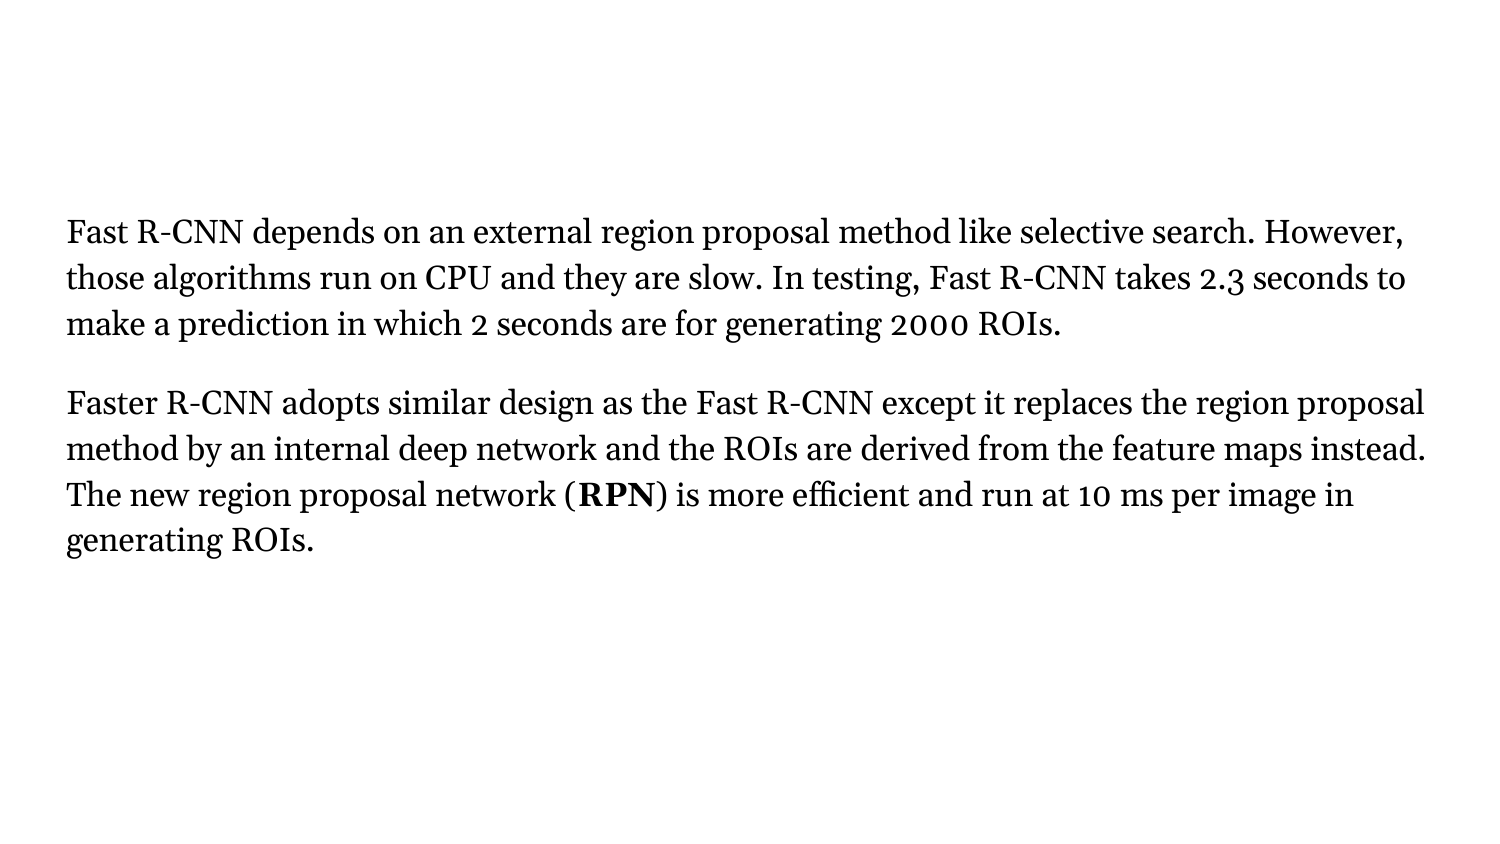

#
Fast R-CNN depends on an external region proposal method like selective search. However, those algorithms run on CPU and they are slow. In testing, Fast R-CNN takes 2.3 seconds to make a prediction in which 2 seconds are for generating 2000 ROIs.
Faster R-CNN adopts similar design as the Fast R-CNN except it replaces the region proposal method by an internal deep network and the ROIs are derived from the feature maps instead. The new region proposal network (RPN) is more efficient and run at 10 ms per image in generating ROIs.